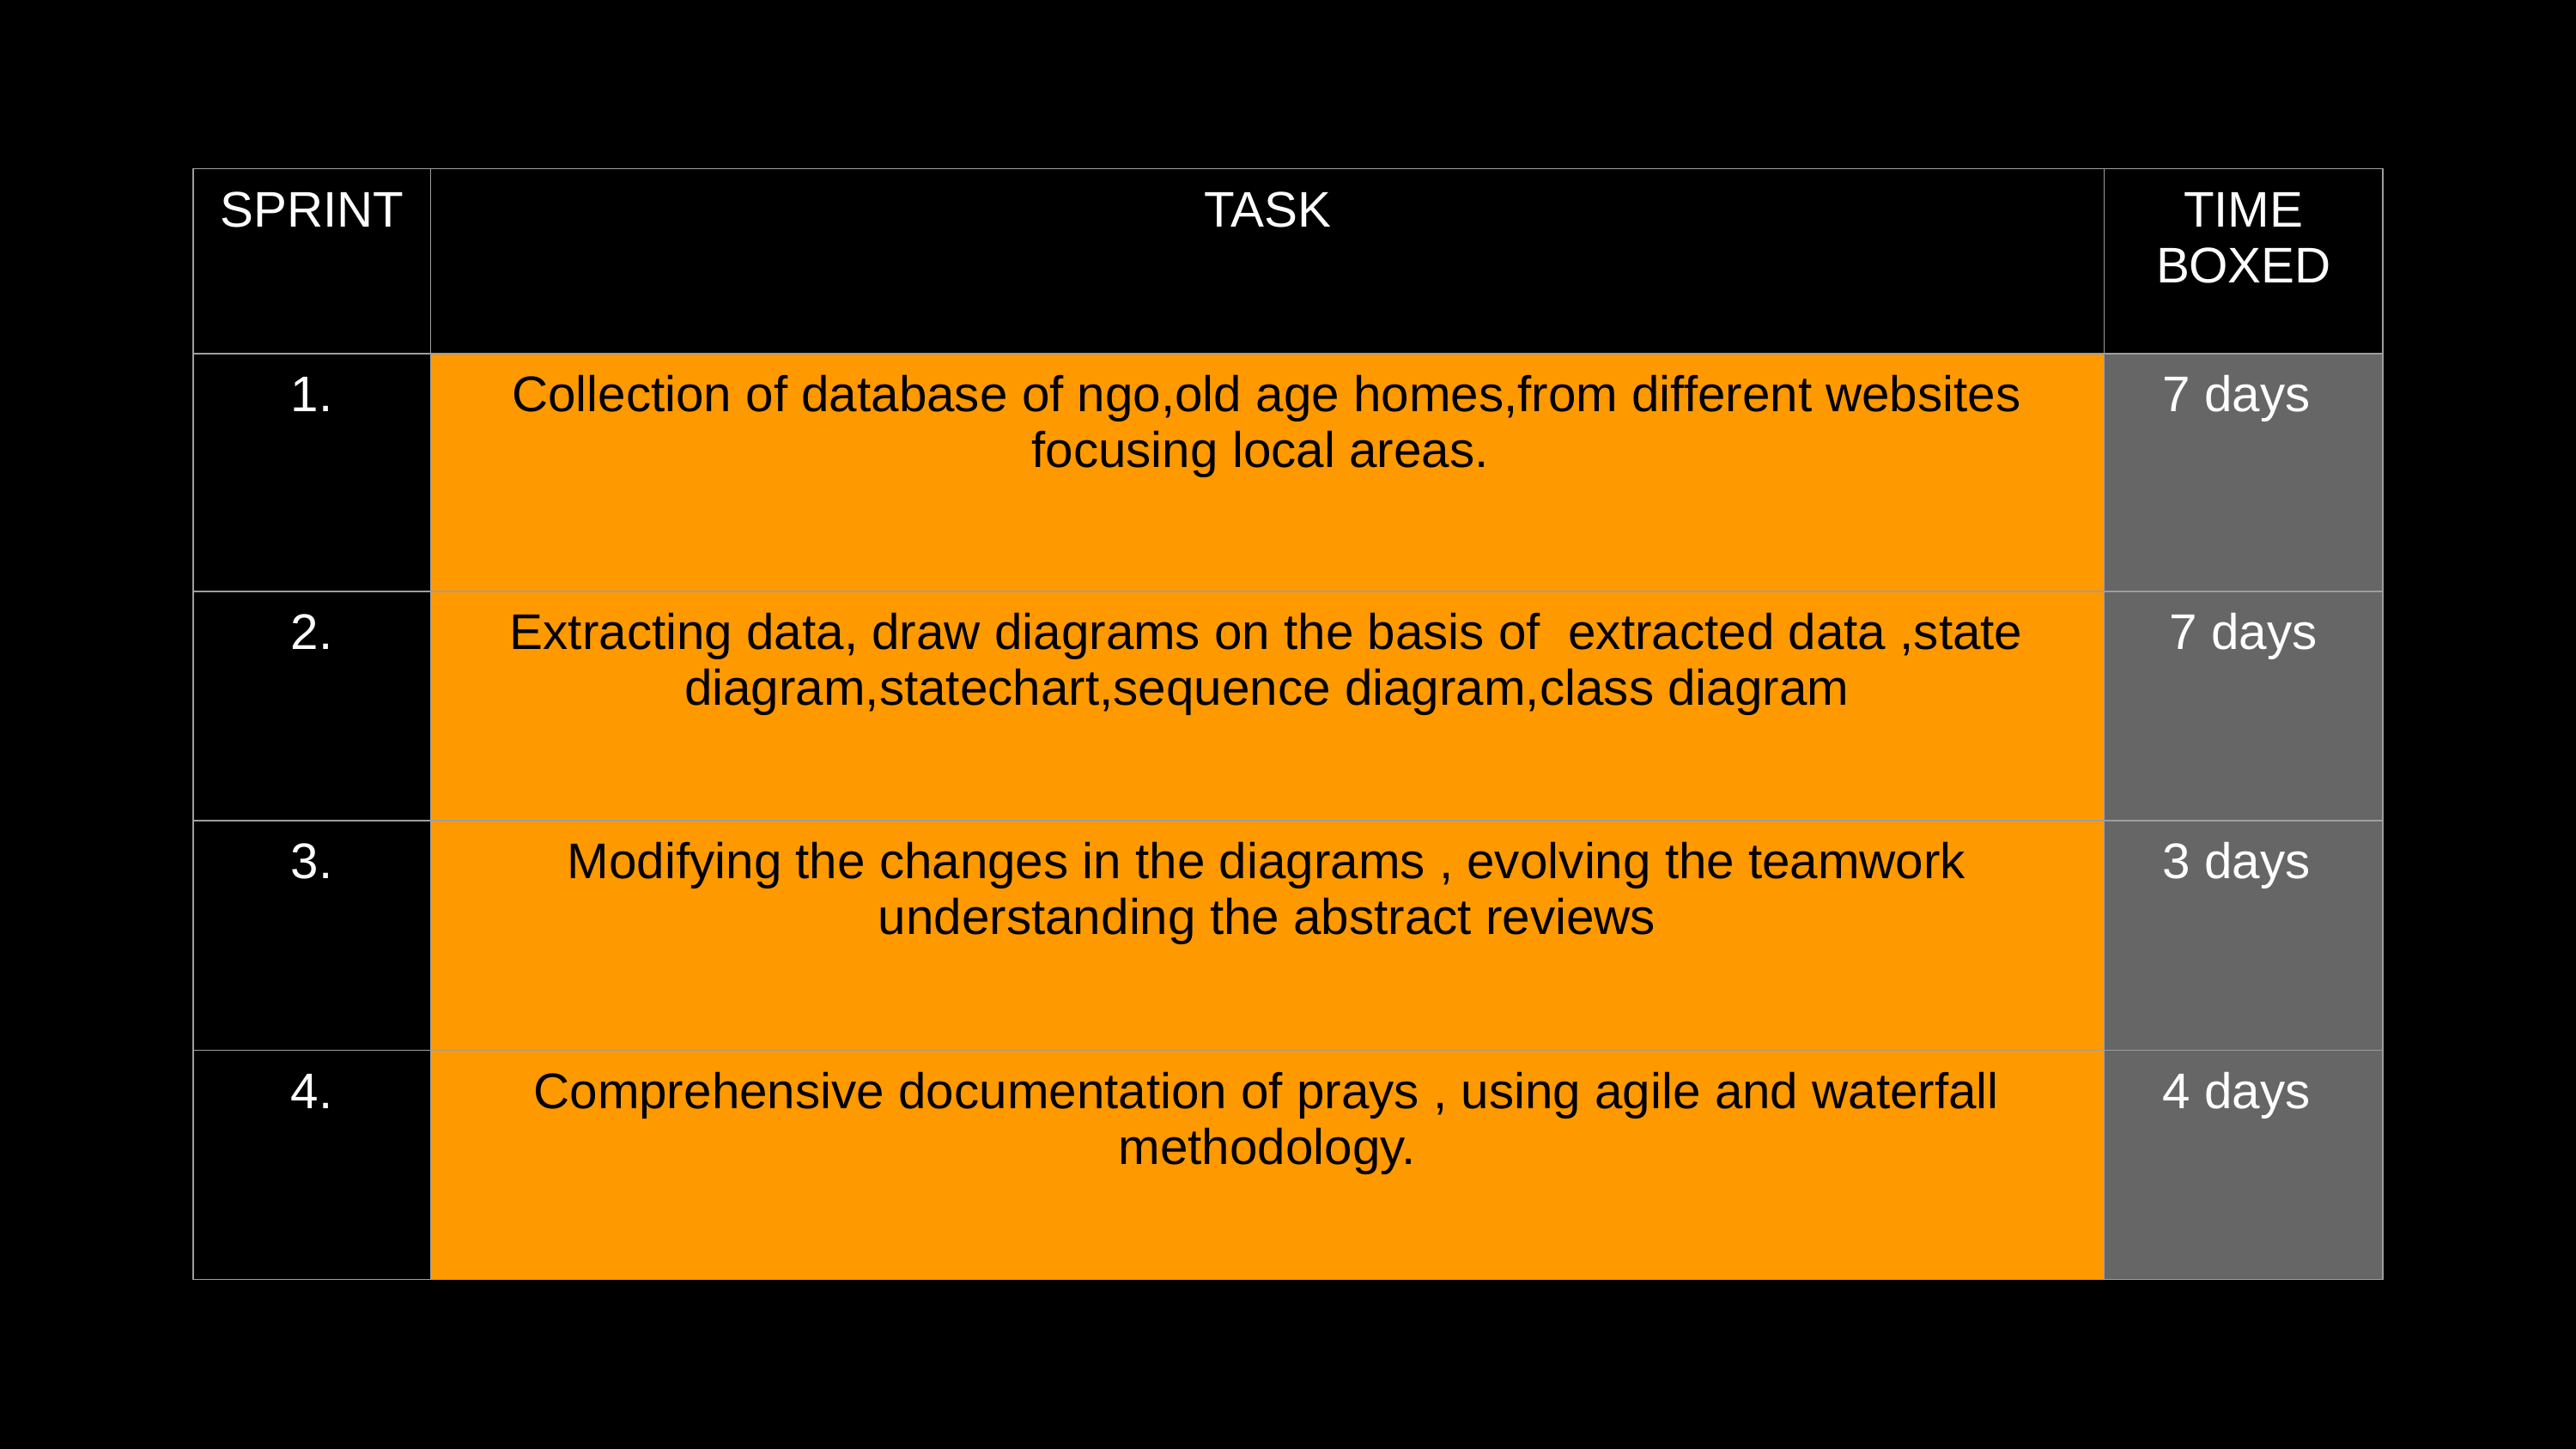

| SPRINT | TASK | TIME BOXED |
| --- | --- | --- |
| 1. | Collection of database of ngo,old age homes,from different websites focusing local areas. | 7 days |
| 2. | Extracting data, draw diagrams on the basis of  extracted data ,state diagram,statechart,sequence diagram,class diagram | 7 days |
| 3. | Modifying the changes in the diagrams , evolving the teamwork understanding the abstract reviews | 3 days |
| 4. | Comprehensive documentation of prays , using agile and waterfall methodology. | 4 days |